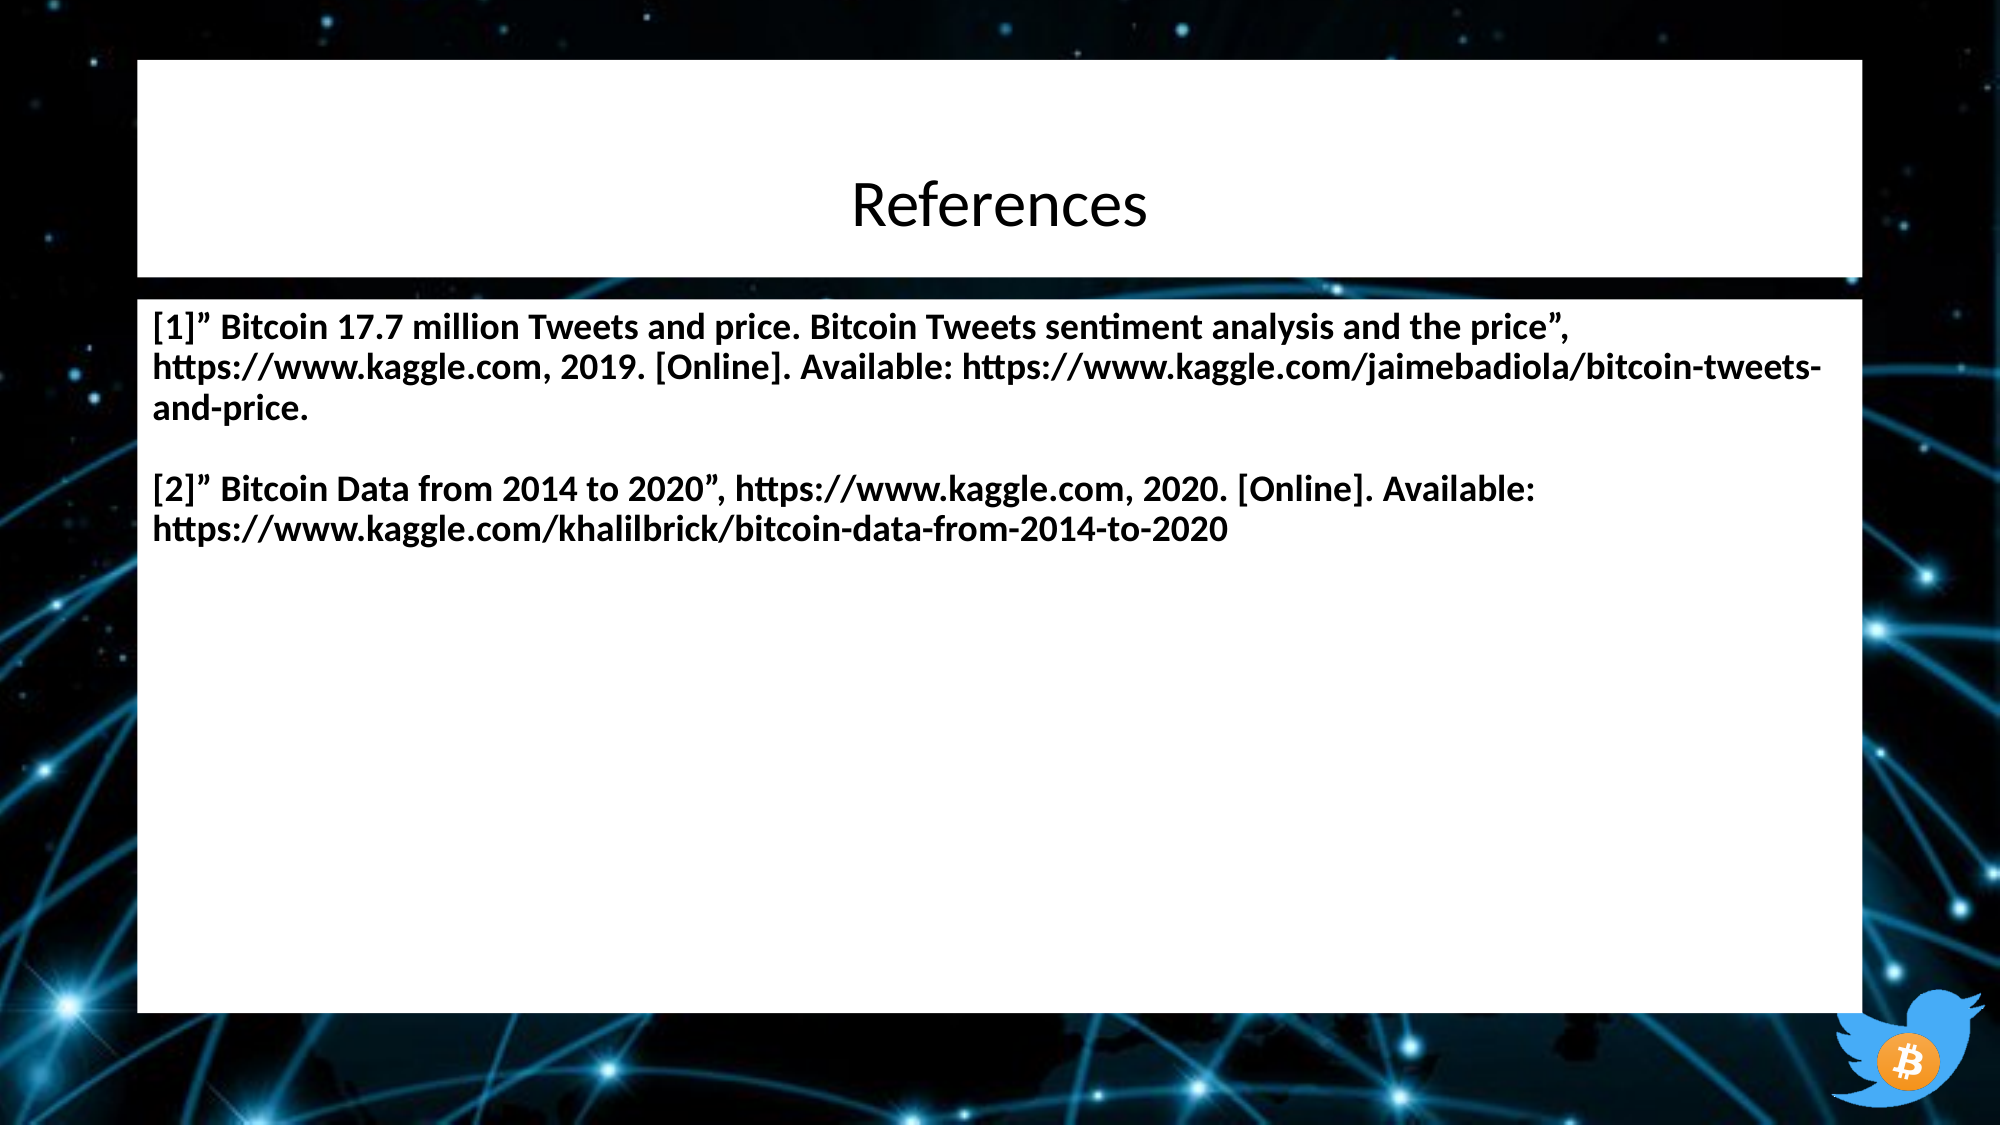

# References
References
[1]” Bitcoin 17.7 million Tweets and price. Bitcoin Tweets sentiment analysis and the price”, https://www.kaggle.com, 2019. [Online]. Available: https://www.kaggle.com/jaimebadiola/bitcoin-tweets-and-price.
[2]” Bitcoin Data from 2014 to 2020”, https://www.kaggle.com, 2020. [Online]. Available: https://www.kaggle.com/khalilbrick/bitcoin-data-from-2014-to-2020